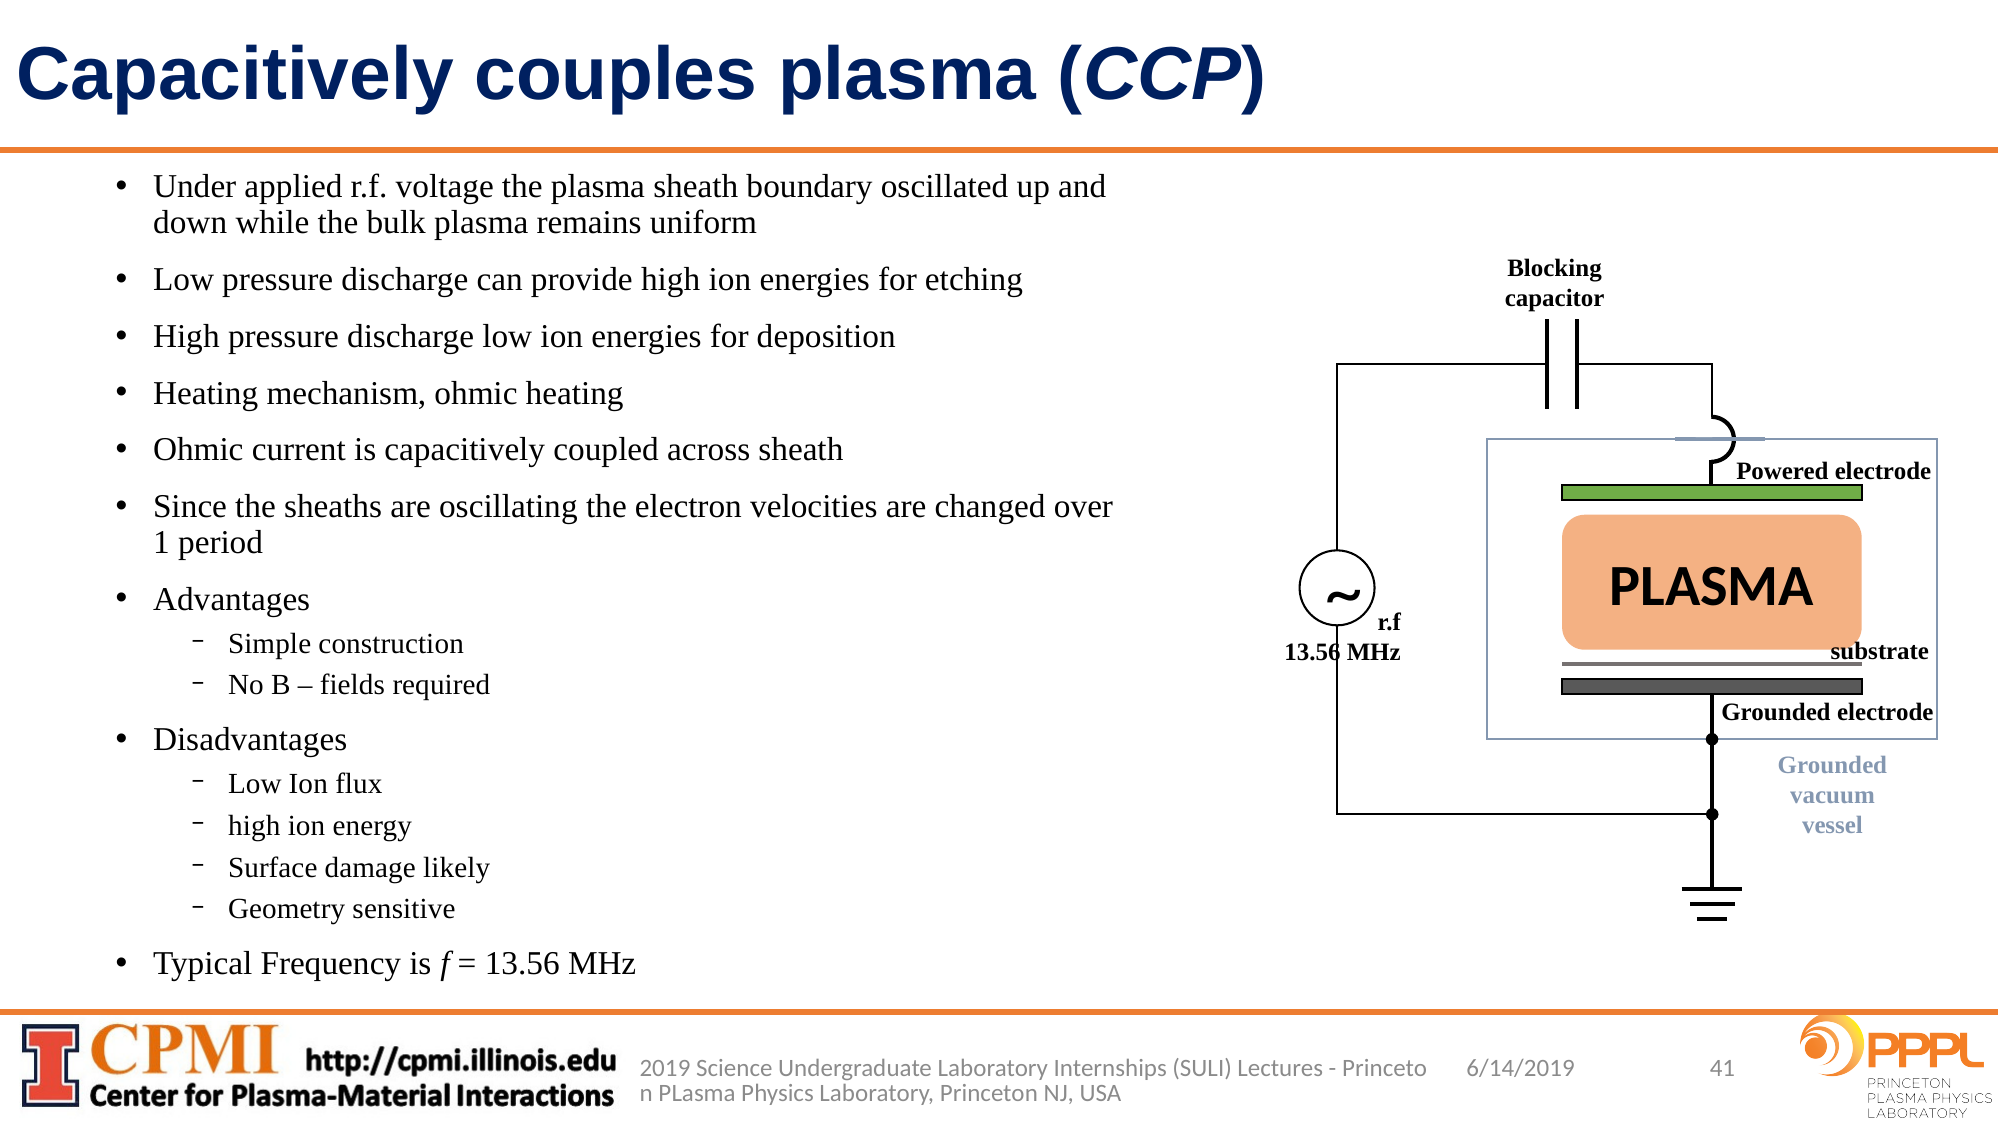

# Capacitively couples plasma (CCP)
Under applied r.f. voltage the plasma sheath boundary oscillated up and down while the bulk plasma remains uniform
Low pressure discharge can provide high ion energies for etching
High pressure discharge low ion energies for deposition
Heating mechanism, ohmic heating
Ohmic current is capacitively coupled across sheath
Since the sheaths are oscillating the electron velocities are changed over 1 period
Advantages
Simple construction
No B – fields required
Disadvantages
Low Ion flux
high ion energy
Surface damage likely
Geometry sensitive
Typical Frequency is f = 13.56 MHz
Blocking capacitor

Powered electrode

PLASMA
~
r.f
13.56 MHz
substrate

Grounded electrode

Grounded vacuum vessel

2019 Science Undergraduate Laboratory Internships (SULI) Lectures - Princeton PLasma Physics Laboratory, Princeton NJ, USA
41
6/14/2019